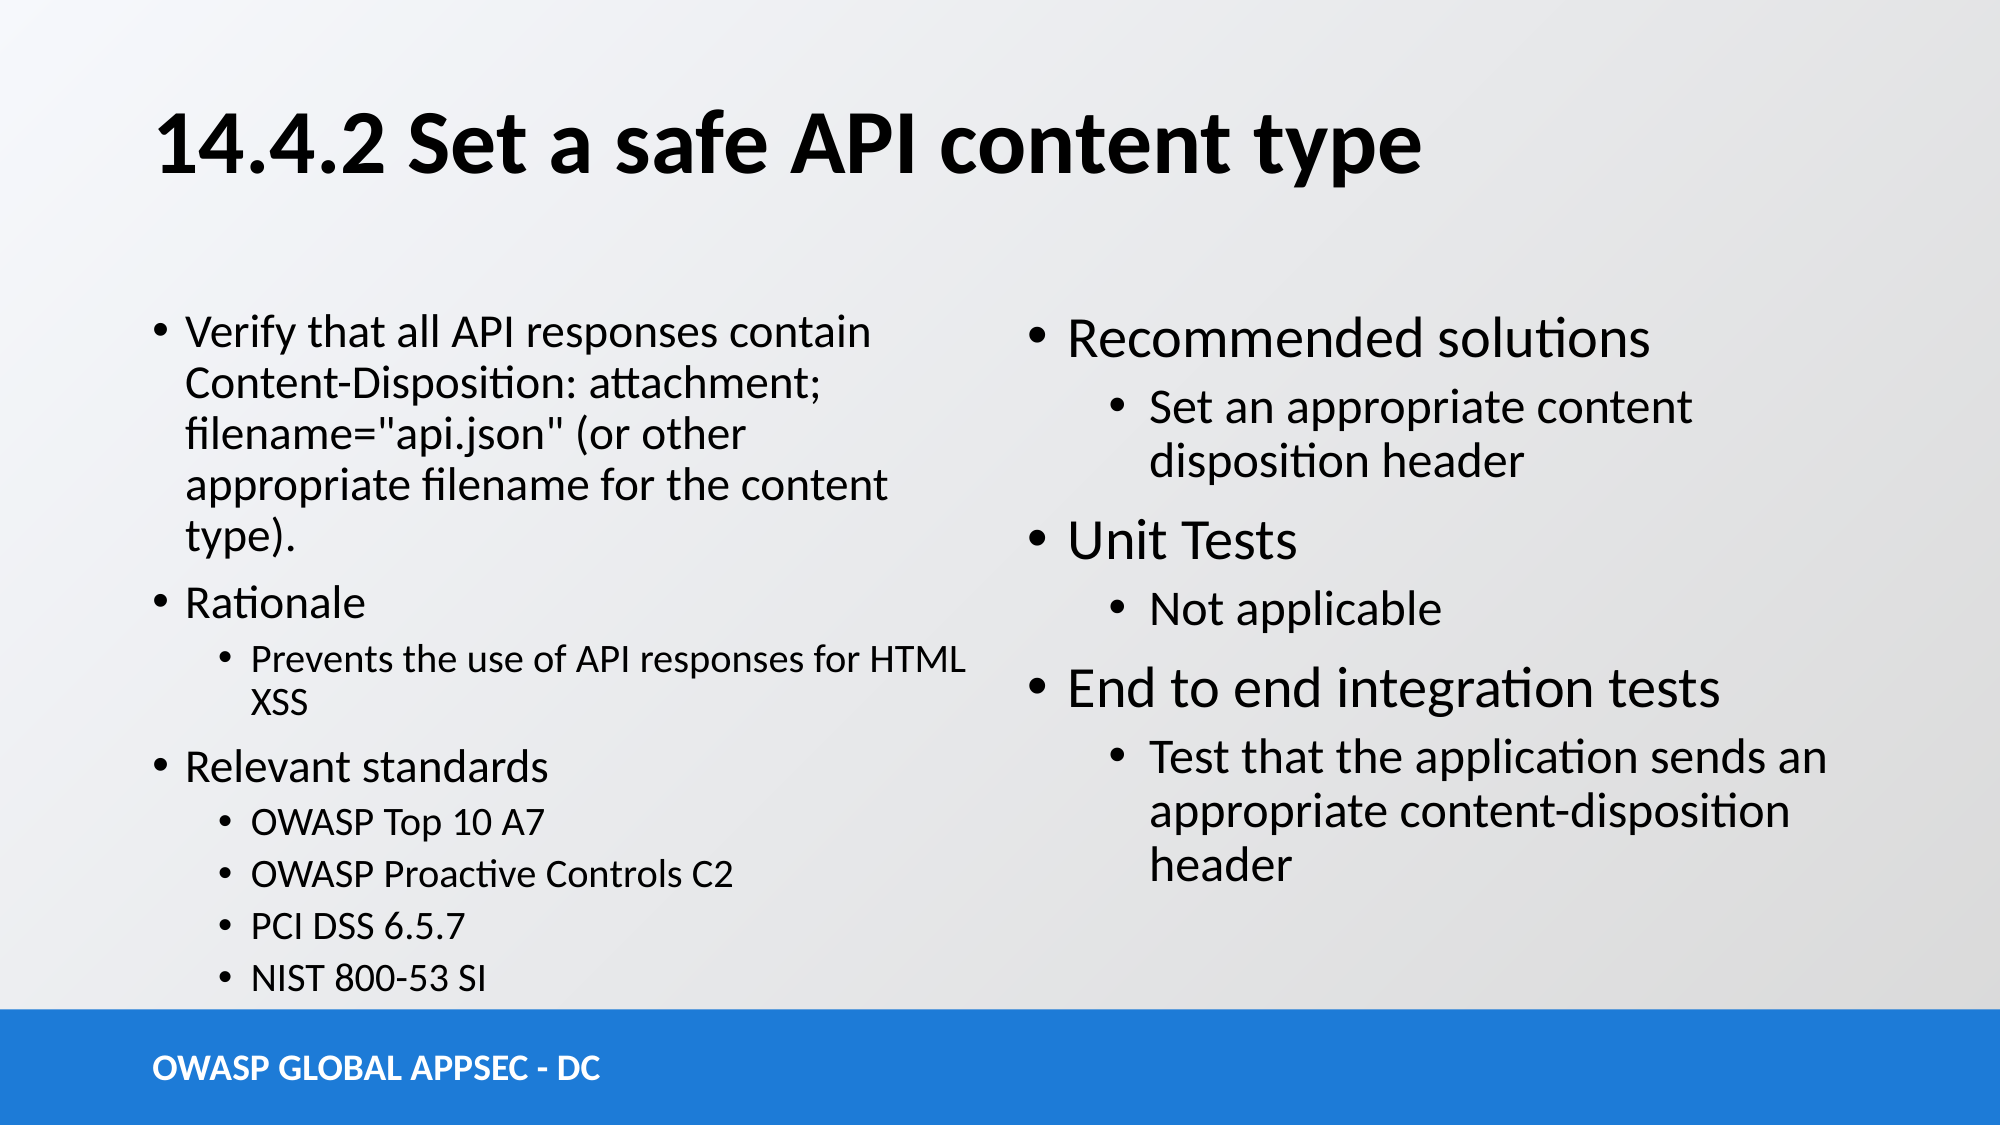

# 14.4.2 Set a safe API content type
Verify that all API responses contain Content-Disposition: attachment; filename="api.json" (or other appropriate filename for the content type).
Rationale
Prevents the use of API responses for HTML XSS
Relevant standards
OWASP Top 10 A7
OWASP Proactive Controls C2
PCI DSS 6.5.7
NIST 800-53 SI

Recommended solutions
Set an appropriate content disposition header
Unit Tests
Not applicable
End to end integration tests
Test that the application sends an appropriate content-disposition header